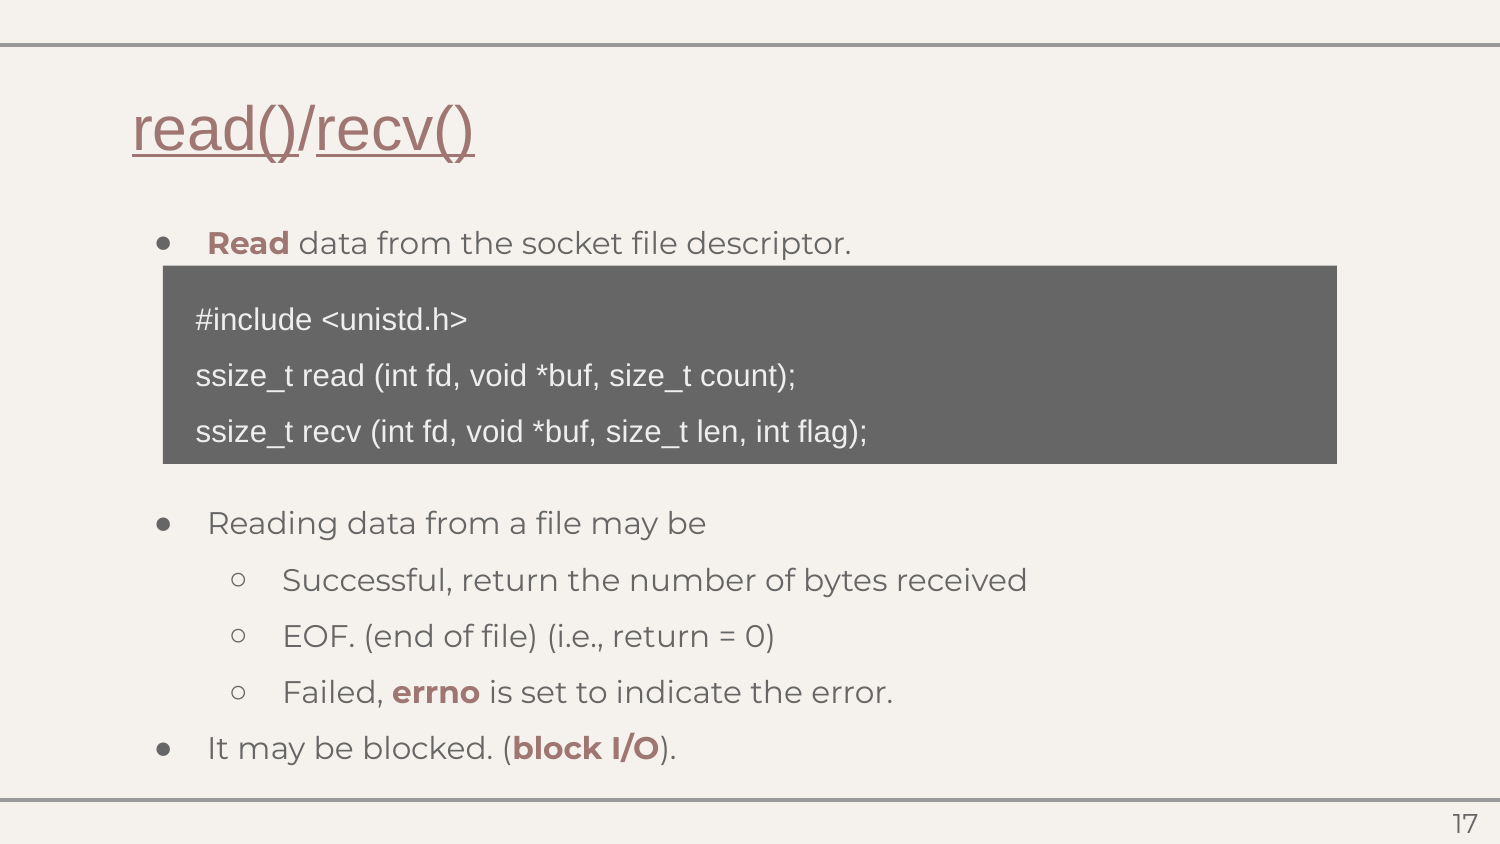

# read()/recv()
Read data from the socket file descriptor.

Reading data from a file may be
Successful, return the number of bytes received
EOF. (end of file) (i.e., return = 0)
Failed, errno is set to indicate the error.
It may be blocked. (block I/O).
#include <unistd.h>
ssize_t read (int fd, void *buf, size_t count);
ssize_t recv (int fd, void *buf, size_t len, int flag);
17